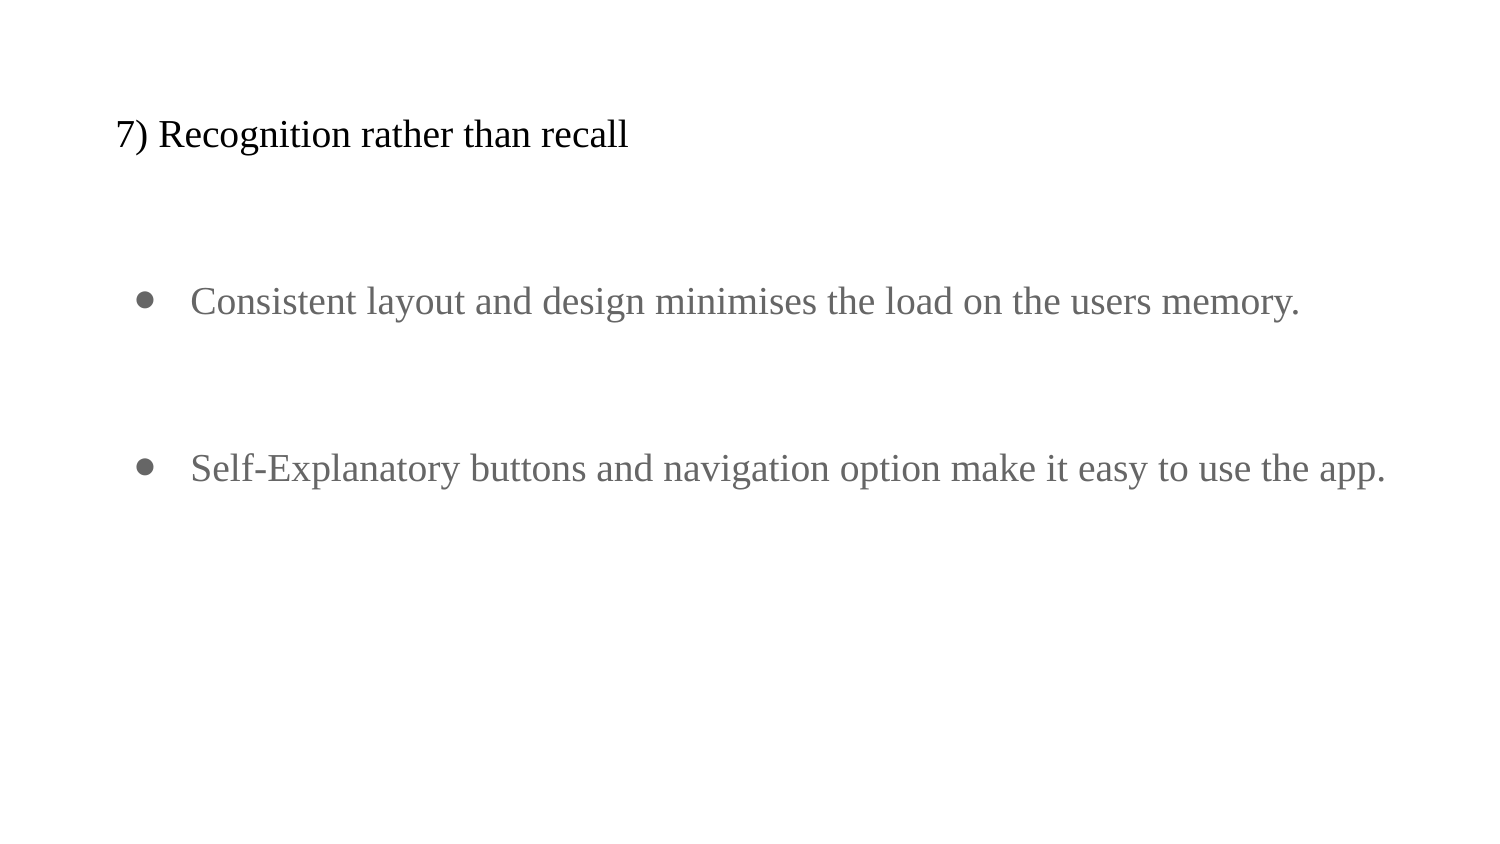

7) Recognition rather than recall

Consistent layout and design minimises the load on the users memory.

Self-Explanatory buttons and navigation option make it easy to use the app.